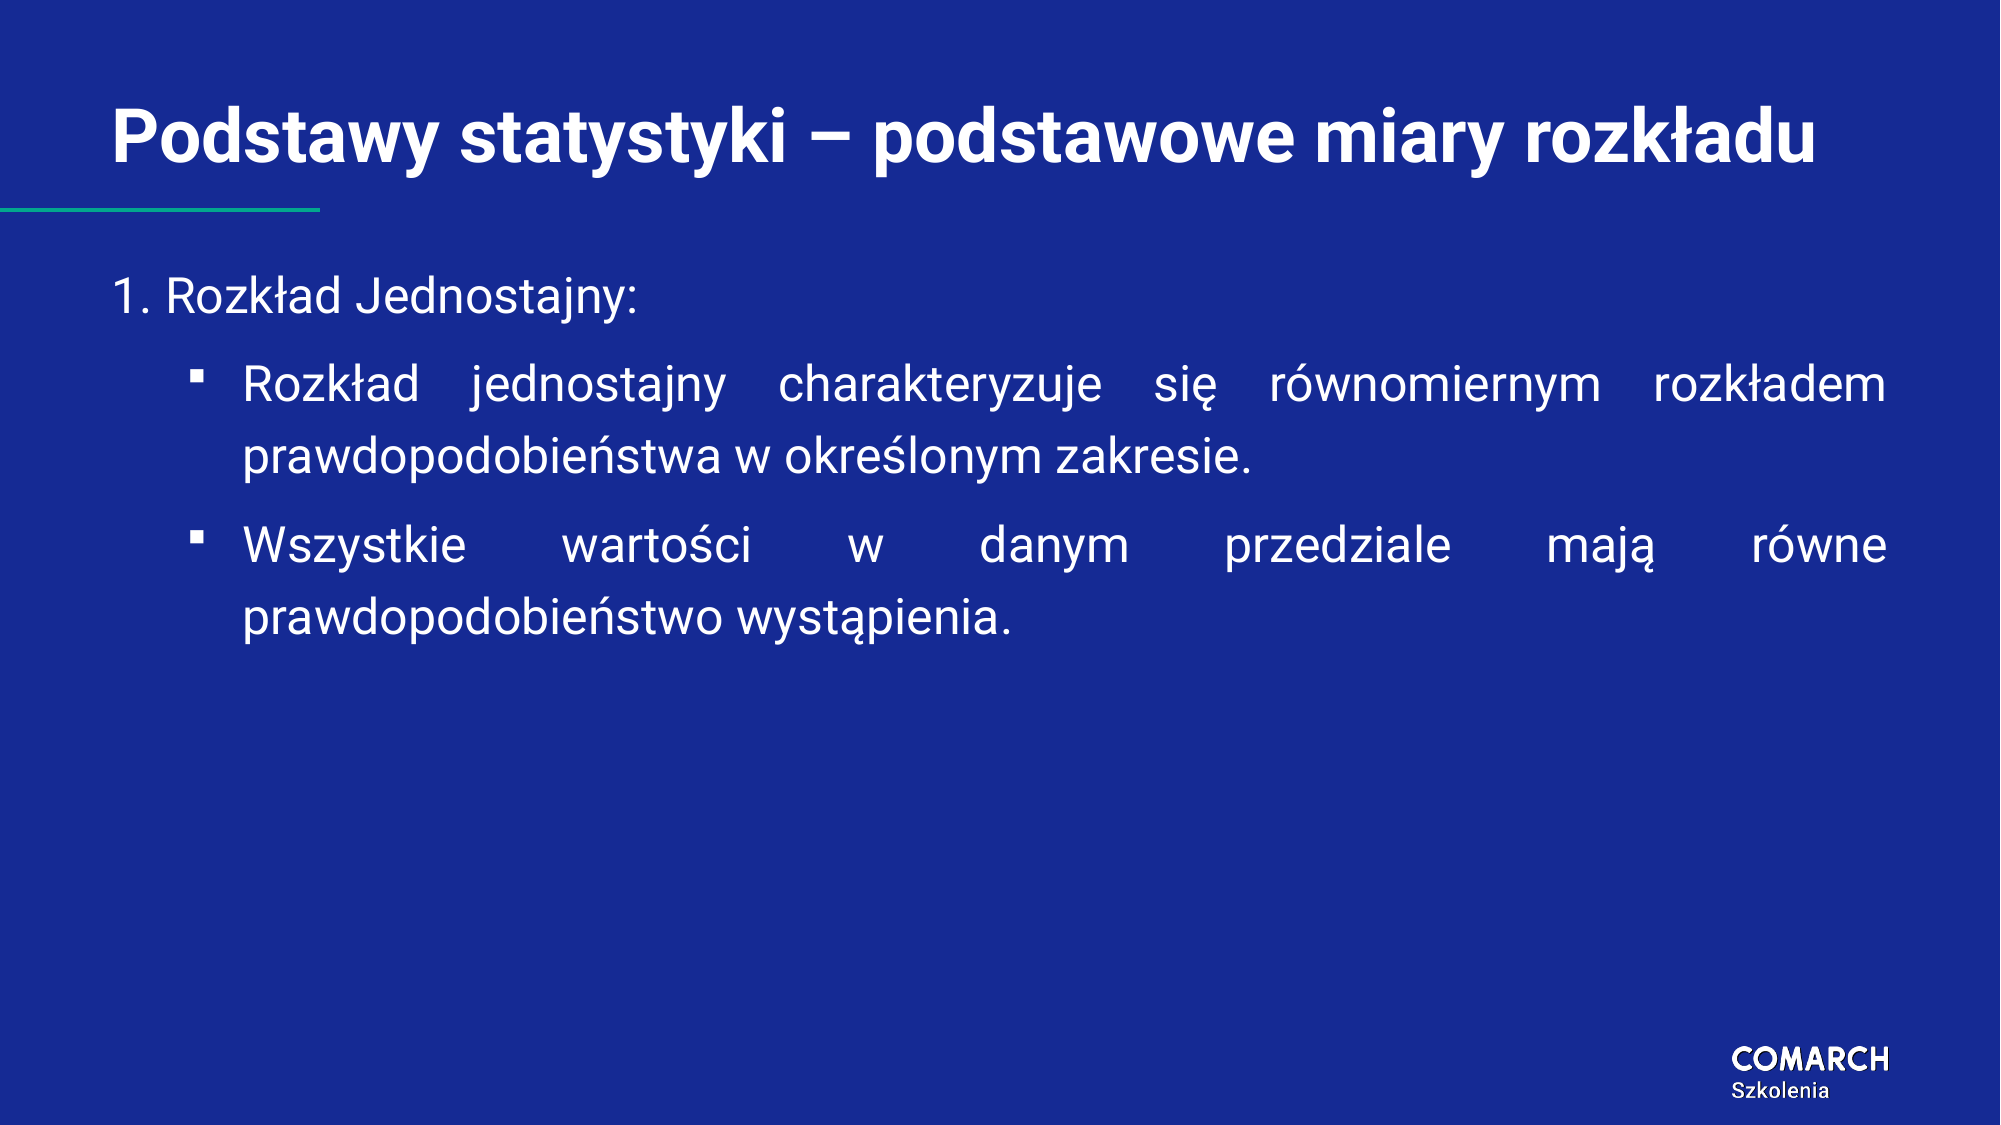

# Podstawy statystyki – podstawowe miary rozkładu
1. Rozkład Jednostajny:
Rozkład jednostajny charakteryzuje się równomiernym rozkładem prawdopodobieństwa w określonym zakresie.
Wszystkie wartości w danym przedziale mają równe prawdopodobieństwo wystąpienia.